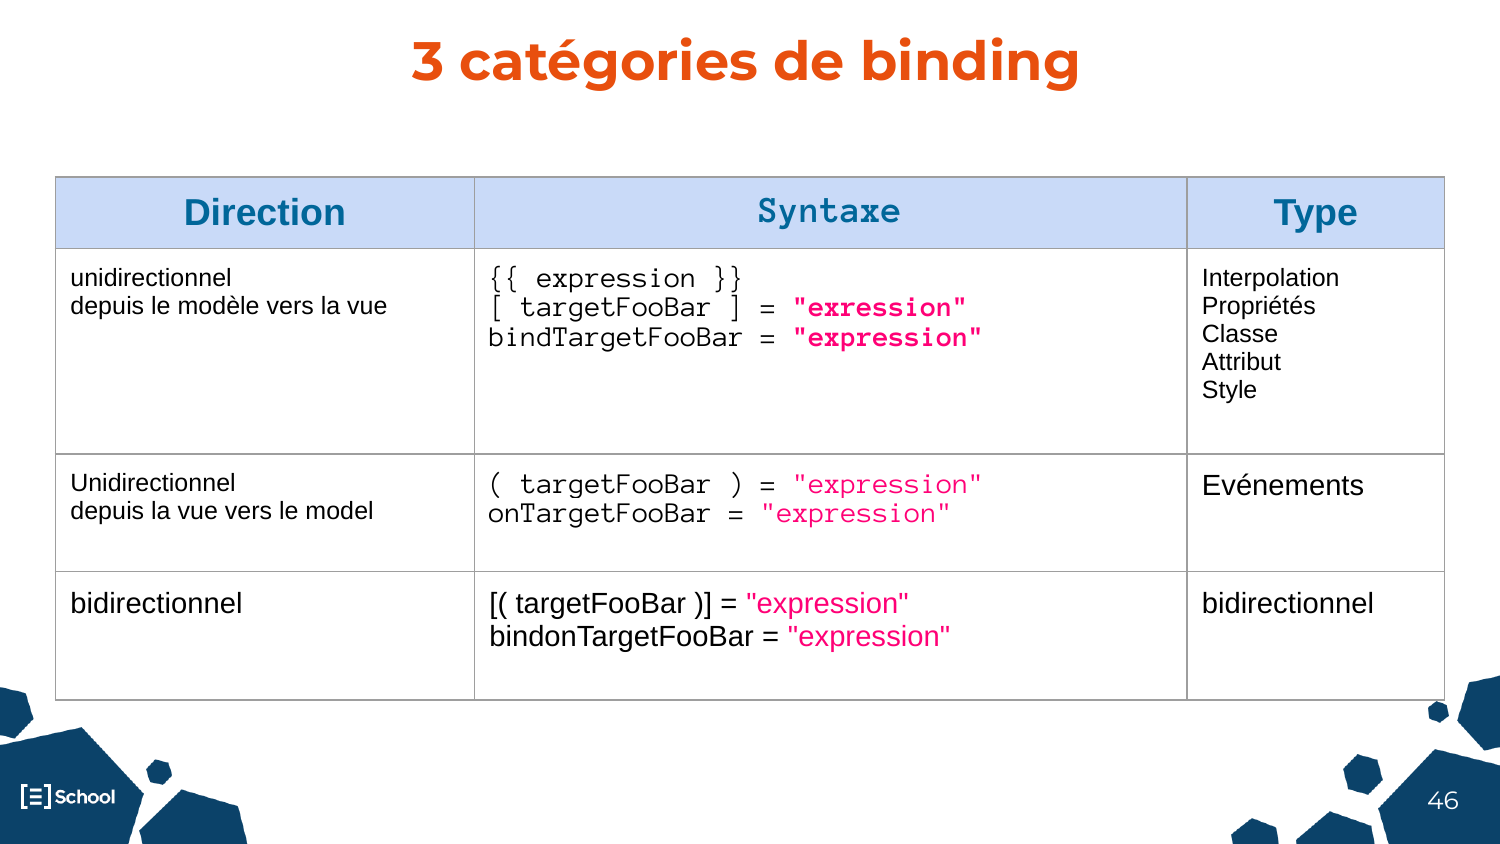

3 catégories de binding
| Direction | Syntaxe | Type |
| --- | --- | --- |
| unidirectionnel depuis le modèle vers la vue | {{ expression }} [ targetFooBar ] = "exression" bindTargetFooBar = "expression" | Interpolation Propriétés Classe Attribut Style |
| Unidirectionnel depuis la vue vers le model | ( targetFooBar ) = "expression" onTargetFooBar = "expression" | Evénements |
| bidirectionnel | [( targetFooBar )] = "expression" bindonTargetFooBar = "expression" | bidirectionnel |
46